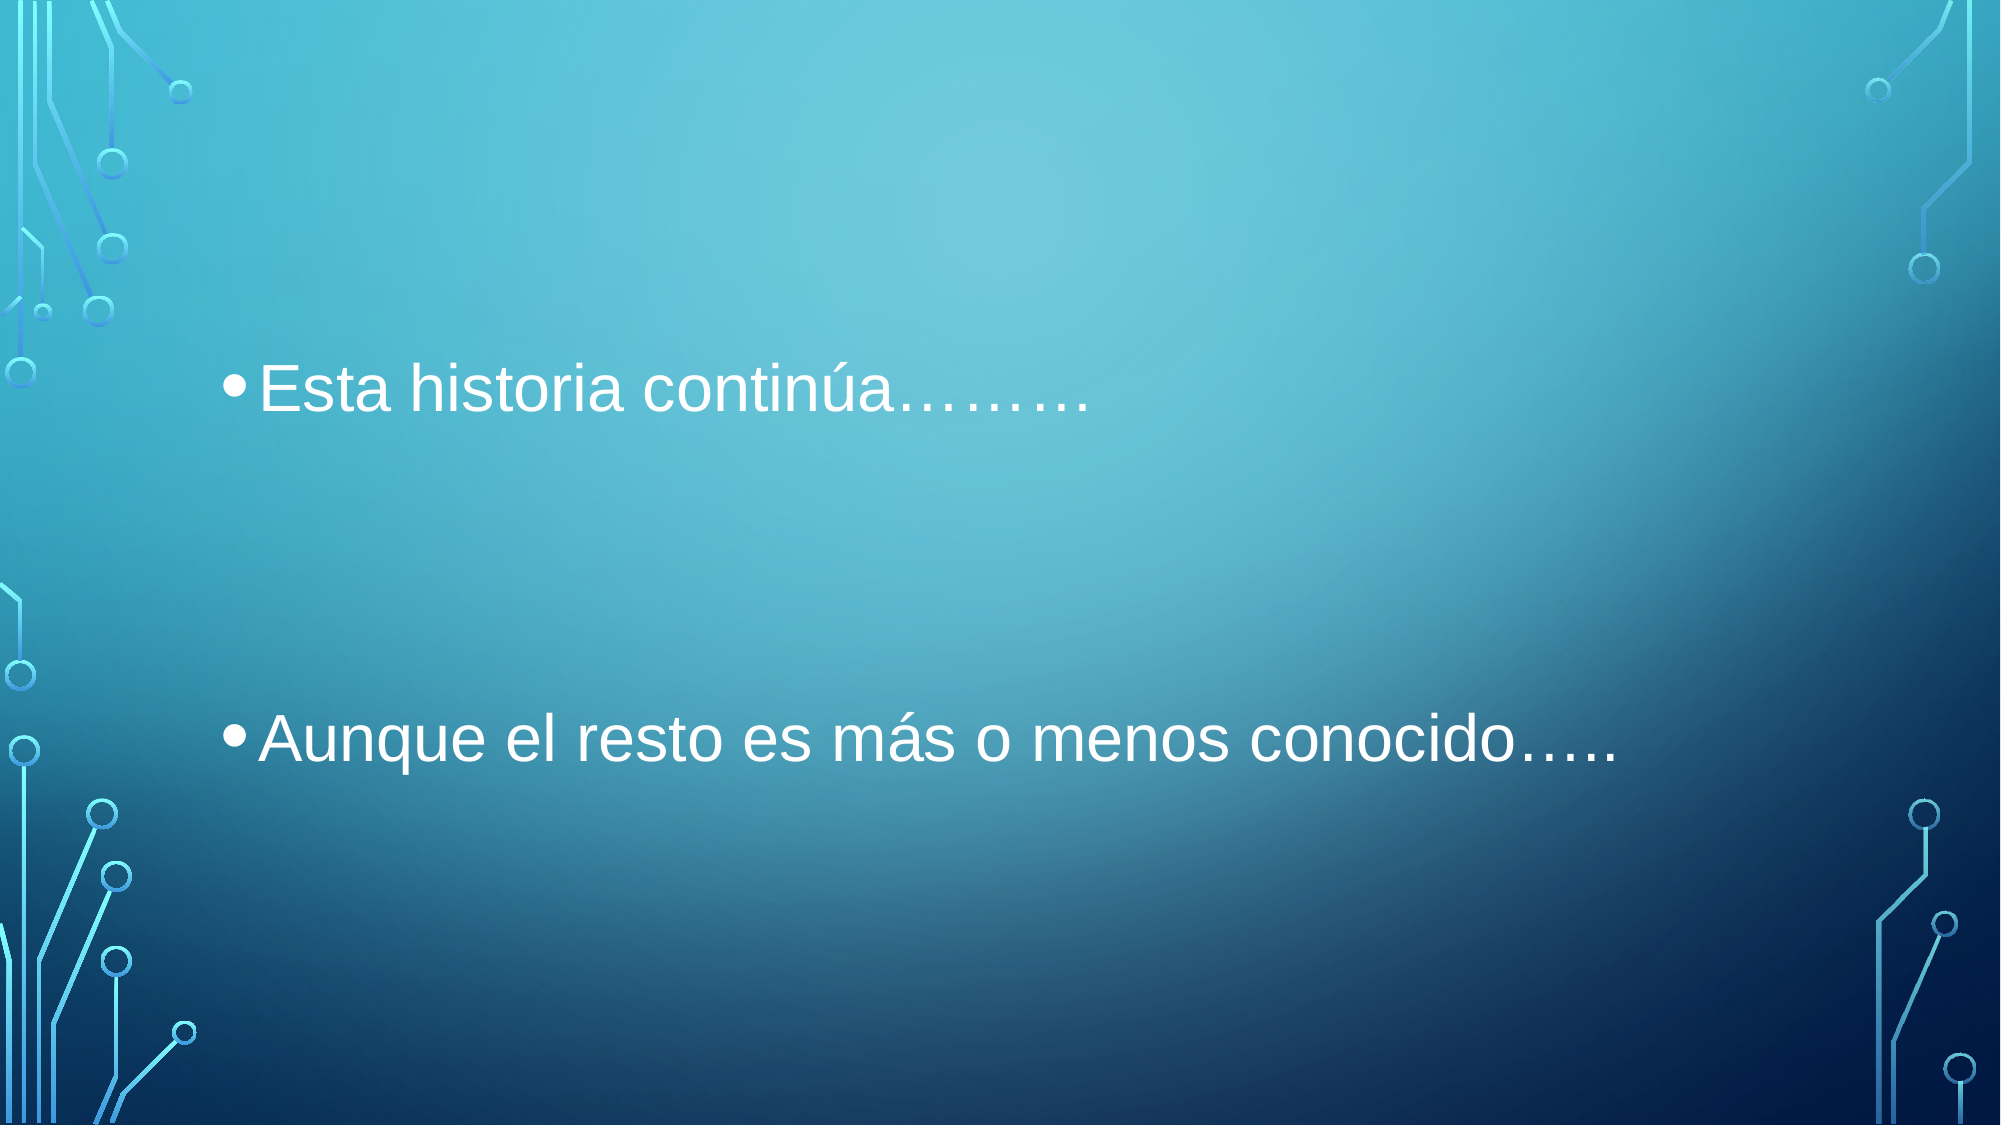

Esta historia continúa………

Aunque el resto es más o menos conocido…..